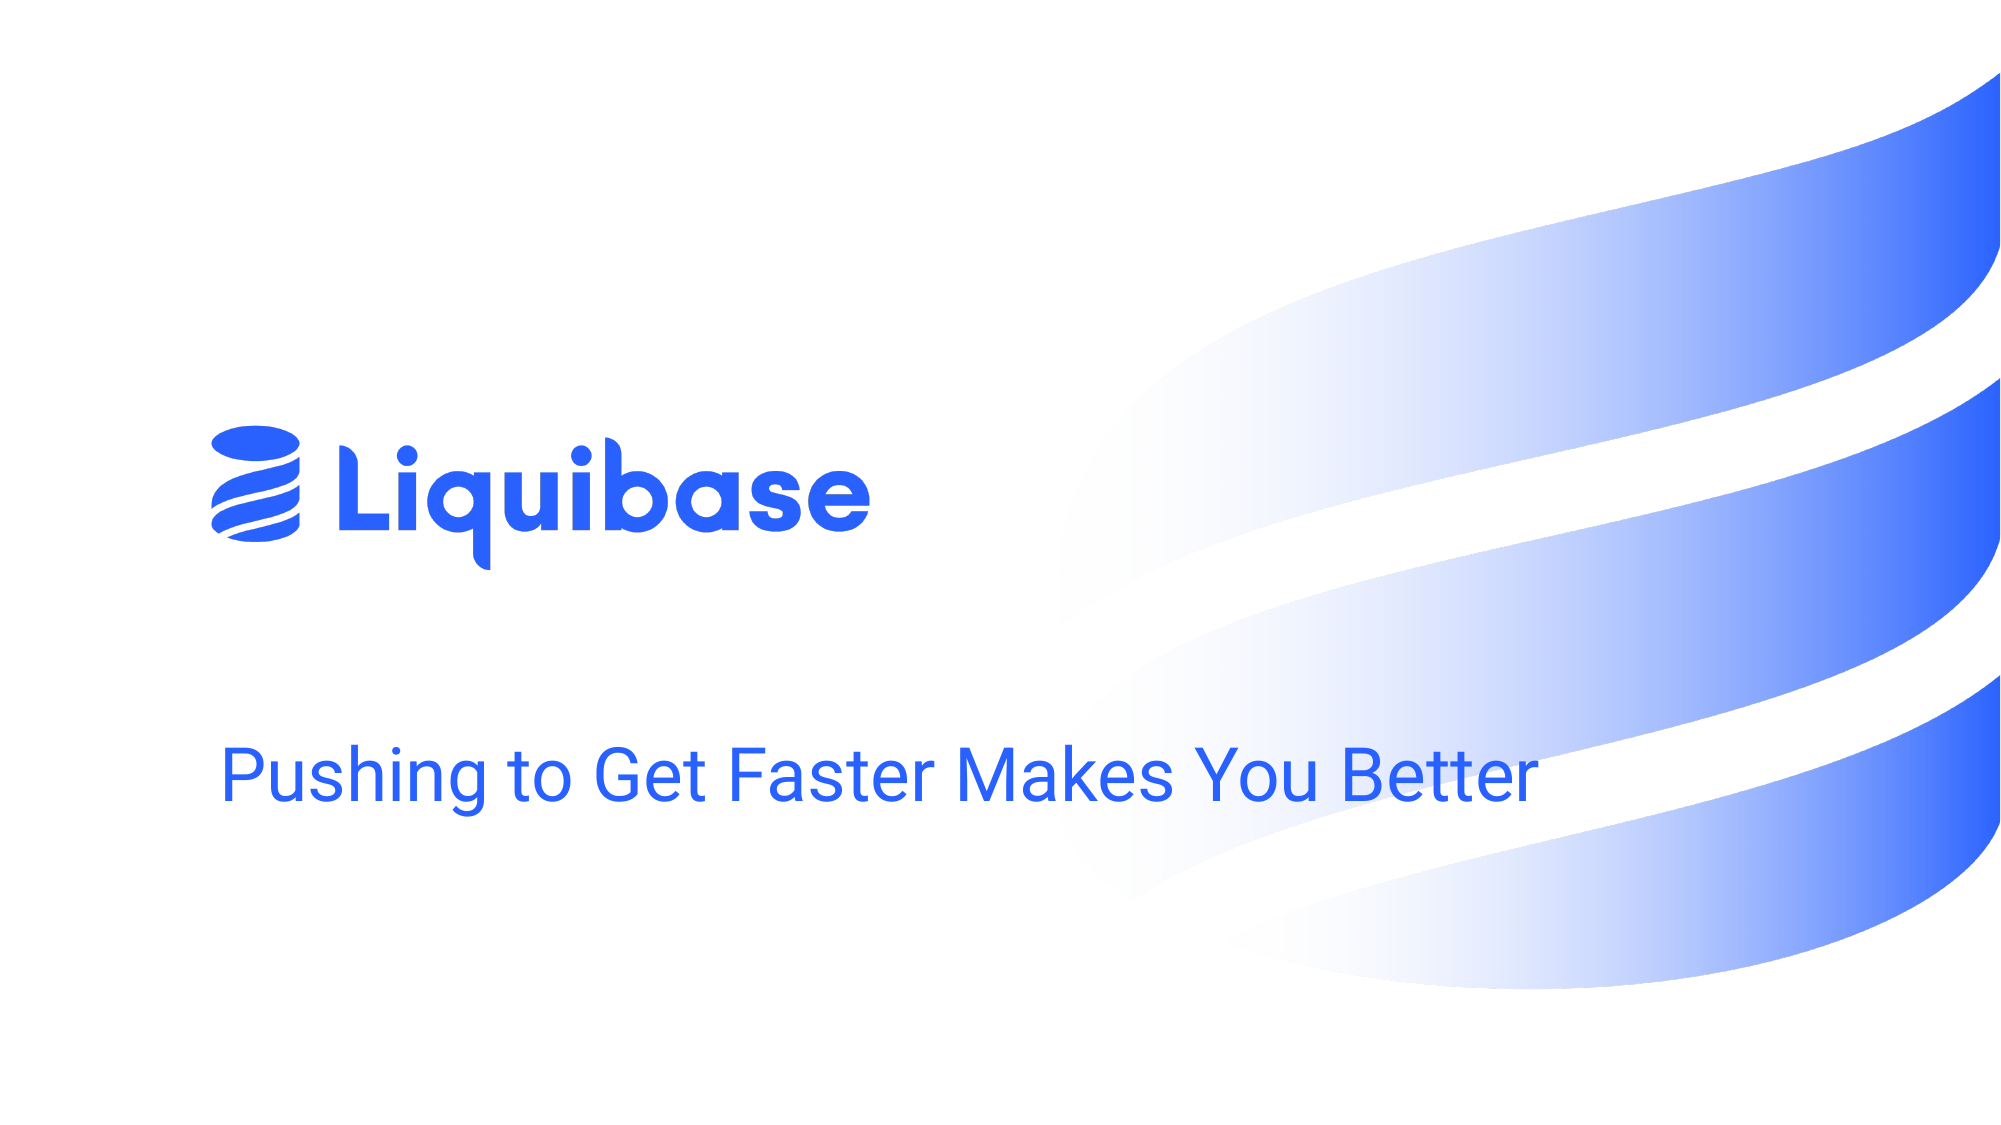

# Pushing to Get Faster Makes You Better